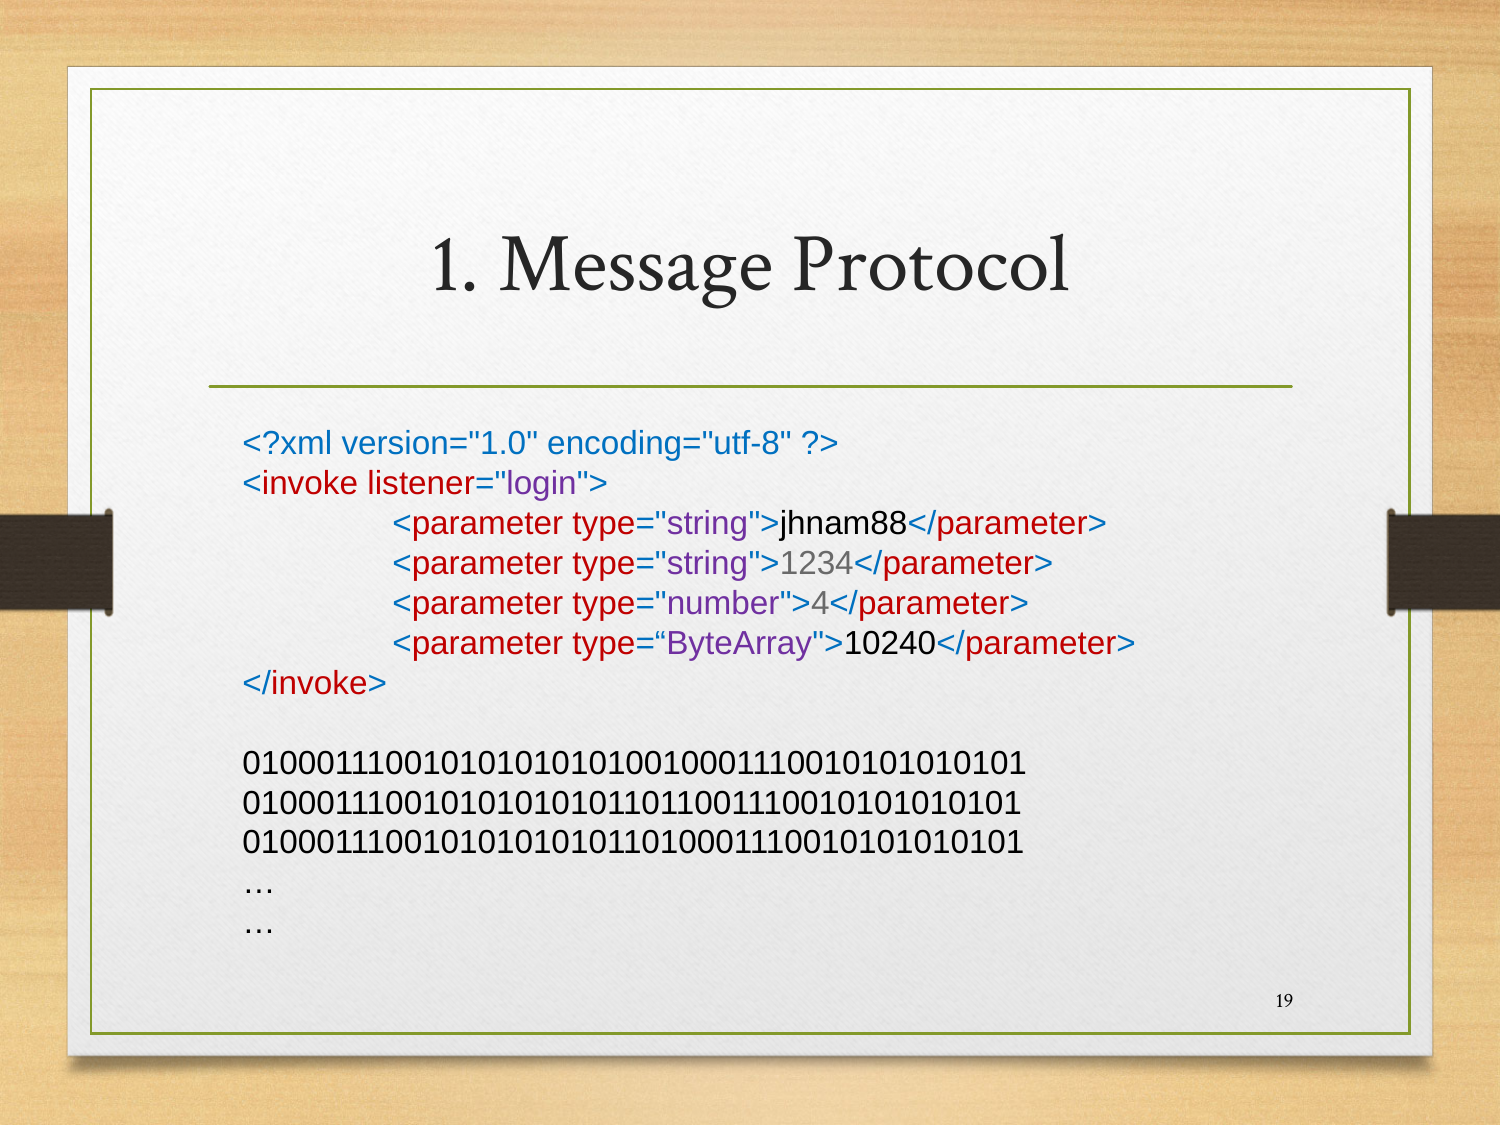

# 1. Message Protocol
<?xml version="1.0" encoding="utf-8" ?>
<invoke listener="login">
	<parameter type="string">jhnam88</parameter>
	<parameter type="string">1234</parameter>
	<parameter type="number">4</parameter>
	<parameter type=“ByteArray">10240</parameter>
</invoke>

0100011100101010101010010001110010101010101 0100011100101010101011011001110010101010101 0100011100101010101011010001110010101010101
…
…
19